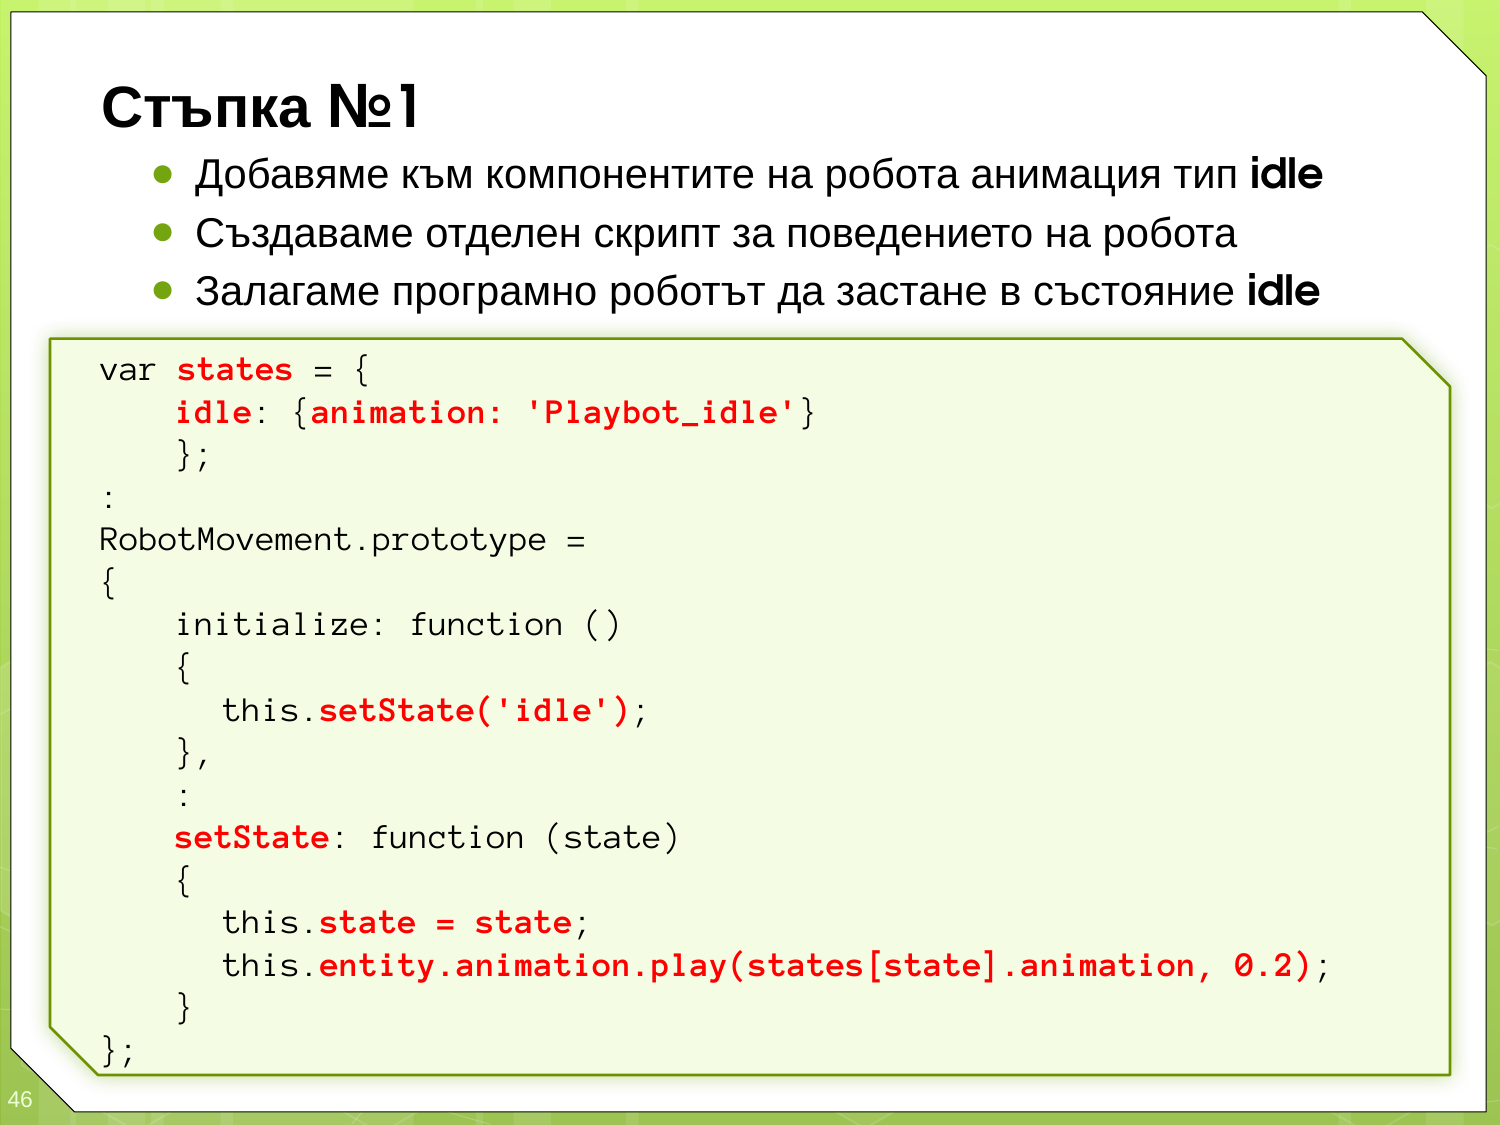

Стъпка №1
Добавяме към компонентите на робота анимация тип idle
Създаваме отделен скрипт за поведението на робота
Залагаме програмно роботът да застане в състояние idle

var states = {
	idle: {animation: 'Playbot_idle'}
	};
:
RobotMovement.prototype =
{
	initialize: function ()
	{
		this.setState('idle');
	},
	:
	setState: function (state)
	{
		this.state = state;
		this.entity.animation.play(states[state].animation, 0.2);
	}
};